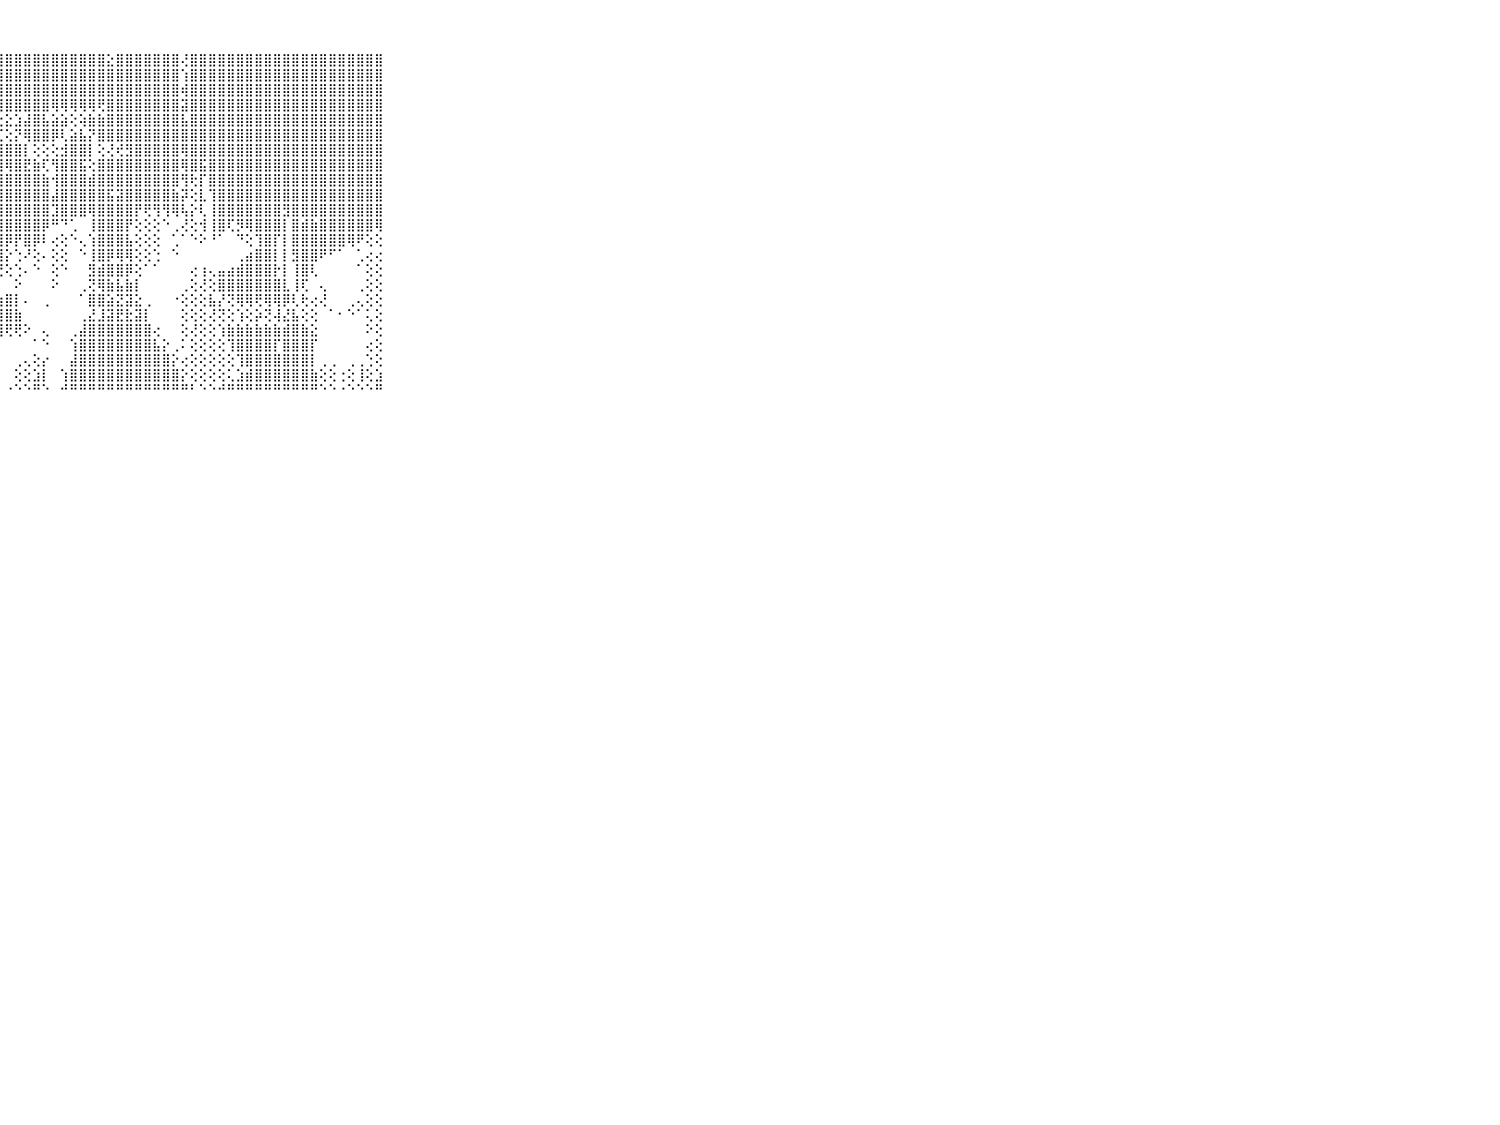

⠀⠀⠀⠀⠀⠀⠀⠀⠀⠀⠀⢕⢺⢟⢕⣱⡺⢿⣿⣿⣿⣿⣿⣿⣿⣿⣿⣿⣿⣿⣿⣿⣿⣿⣿⣿⣿⣿⣿⣕⣿⣿⣿⣿⣿⣿⣿⢜⣿⣿⣿⣿⣿⣿⣿⣿⣿⣿⣿⣿⣿⣿⣿⣿⣿⣿⣿⣿⣿⠀⠀⠀⠀⠀⠀⠀⠀⠀⠀⠀⠀
⠀⠀⠀⠀⠀⠀⠀⠀⠀⠀⠀⠀⢄⢕⣾⣿⣧⣕⣿⣿⣿⣿⣿⣿⣿⣿⣿⣿⣿⣿⣿⣿⣿⣿⣿⣿⣿⣿⣿⣿⣿⣿⣿⣿⣿⣿⣿⢱⣿⣿⣿⣿⣿⣿⣿⣿⣿⣿⣿⣿⣿⣿⣿⣿⣿⣿⣿⣿⣿⠀⠀⠀⠀⠀⠀⠀⠀⠀⠀⠀⠀
⠀⠀⠀⠀⠀⠀⠀⠀⠀⠀⠀⢕⢕⣿⣿⣿⣿⣿⣿⣿⣿⣿⣿⣿⣿⣿⣿⣿⣿⣿⣿⣿⣿⣿⣿⣿⣿⣿⣿⣿⣿⣿⣿⣿⣿⣿⣿⢾⣿⣿⣿⣿⣿⣿⣿⣿⣿⣿⣿⣿⣿⣿⣿⣿⣿⣿⣿⣿⣿⠀⠀⠀⠀⠀⠀⠀⠀⠀⠀⠀⠀
⠀⠀⠀⠀⠀⠀⠀⠀⠀⠀⠀⢕⢸⣿⣿⣿⣿⣿⣿⣿⣿⣿⣿⣿⣿⣿⣿⣿⣿⣿⣿⣿⣿⢿⢿⢿⢿⢿⢟⣿⣿⣿⣿⣿⣿⣿⣿⣽⣿⣿⣿⣿⣿⣿⣿⣿⣿⣿⣿⣿⣿⣿⣿⣿⣿⣿⣿⣿⣿⠀⠀⠀⠀⠀⠀⠀⠀⠀⠀⠀⠀
⠀⠀⠀⠀⠀⠀⠀⠀⠀⠀⠀⢕⣾⣿⣿⣿⣿⣿⡟⢟⢟⢟⢝⢝⣝⣹⣏⣕⣕⣱⣼⣿⣧⣵⣵⢕⢵⣷⣷⣿⣿⣿⣿⣿⣿⣿⣿⣧⣿⣿⣿⣿⣿⣿⣿⣿⣿⣿⣿⣿⣿⣿⣿⣿⣿⣿⣿⣿⣿⠀⠀⠀⠀⠀⠀⠀⠀⠀⠀⠀⠀
⠀⠀⠀⠀⠀⠀⠀⠀⠀⠀⠀⢕⣽⣿⣿⣿⣿⣿⡇⣾⡿⢇⢜⣿⣯⣿⣿⢏⢕⡝⢿⣿⣿⡿⢇⣵⣧⡝⣿⣿⣿⣿⣿⣿⣿⣿⣿⣿⣿⣿⣿⣿⣿⣿⣿⣿⣿⣿⣿⣿⣿⣿⣿⣿⣿⣿⣿⣿⣿⠀⠀⠀⠀⠀⠀⠀⠀⠀⠀⠀⠀
⠀⠀⠀⠀⠀⠀⠀⠀⠀⠀⠀⢕⢸⣿⣿⣿⣿⣿⡟⢟⢕⣼⣿⡎⢝⢝⢕⣾⣿⣿⡇⢕⢕⢕⣺⣿⣿⡇⢕⢜⢞⣻⣿⣿⣿⣿⣿⢿⣿⣿⣿⣿⣿⣿⣿⣿⣿⣿⣿⣿⣿⣿⣿⣿⣿⣿⣿⣿⣿⠀⠀⠀⠀⠀⠀⠀⠀⠀⠀⠀⠀
⠀⠀⠀⠀⠀⠀⠀⠀⠀⠀⠀⢕⢼⣿⣿⣿⣿⣿⡇⢕⣾⣿⣿⣷⣧⢕⢱⣿⢿⣿⣟⣷⢏⢻⣿⣿⣯⢕⣿⣿⣿⣿⣿⣿⣿⣿⣿⢿⣿⣯⣿⣿⣿⣿⣿⣿⣿⣿⣿⣿⣿⣿⣿⣿⣿⣿⣿⣿⣿⠀⠀⠀⠀⠀⠀⠀⠀⠀⠀⠀⠀
⠀⠀⠀⠀⠀⠀⠀⠀⠀⠀⠀⢕⢕⣿⣿⣿⣿⣿⡇⢱⣿⣿⣿⣿⣿⡇⢸⣿⣿⣿⣿⣿⣷⢺⣿⣿⣿⣾⣿⣿⣿⣿⣿⣿⣿⣿⣿⢻⢗⡏⣿⣿⣿⣿⣿⣿⣿⣿⣿⣿⣿⣿⣿⣿⣿⣿⣿⣿⣿⠀⠀⠀⠀⠀⠀⠀⠀⠀⠀⠀⠀
⠀⠀⠀⠀⠀⠀⠀⠀⠀⠀⠀⢕⢕⣿⣿⣿⣿⣿⡇⢸⣿⣿⣿⣿⣿⡇⢸⣿⣿⣿⣿⣿⣿⣼⣿⣿⣿⣿⣿⣯⣽⣿⣿⣿⣿⣿⣷⡽⢕⣇⢹⣿⣿⣿⣿⣿⣿⣿⣿⣿⣿⣿⣿⣿⣿⣿⣿⣿⣿⠀⠀⠀⠀⠀⠀⠀⠀⠀⠀⠀⠀
⠀⠀⠀⠀⠀⠀⠀⠀⠀⠀⠀⢕⢕⣿⣿⣿⣿⣿⢇⢸⣿⣿⣿⣿⣿⡇⢸⣿⣿⣿⣿⣿⣿⣹⣿⣿⣿⢿⣿⣿⣿⣿⡟⢟⢻⢻⢿⢧⡕⢇⢸⣿⣿⣿⣿⣿⣿⣿⣻⣿⣿⣿⣿⣿⣿⣿⣿⣿⣿⠀⠀⠀⠀⠀⠀⠀⠀⠀⠀⠀⠀
⠀⠀⠀⠀⠀⠀⠀⠀⠀⠀⠀⢕⢕⣿⣿⣿⣿⣿⢇⢸⣿⣿⣿⣿⣿⡕⢸⣿⣿⣿⣿⣿⡿⠛⠙⢁⠀⢸⣿⣿⣿⡟⢕⢕⢕⠑⢀⢜⢕⢺⢸⣿⢏⡻⢿⣿⣿⣿⡇⣿⣾⣷⣿⣿⣿⣿⣿⣿⢿⠀⠀⠀⠀⠀⠀⠀⠀⠀⠀⠀⠀
⠀⠀⠀⠀⠀⠀⠀⠀⠀⠀⠀⢕⢕⣯⣽⣿⣿⣿⢇⢸⣿⣿⣿⣿⣷⡕⢸⣿⡿⡟⣿⡿⠇⢔⢕⠑⢄⢱⣿⣿⣿⣧⢕⢕⢕⠀⢁⠁⠑⠕⠘⠁⠀⠙⢕⢹⣿⡏⡇⣿⣿⣿⣿⣿⣿⢿⠟⢕⢕⠀⠀⠀⠀⠀⠀⠀⠀⠀⠀⠀⠀
⠀⠀⠀⠀⠀⠀⠀⠀⠀⠀⠀⢕⢕⣿⣿⣿⣿⣿⢕⢸⣿⣟⣿⣿⣿⢕⢱⣿⡕⢑⠜⢕⠄⢕⢕⠀⠑⢸⣿⡿⢿⢿⢕⢕⢑⠀⠑⠀⠀⠀⠀⠀⠀⢀⣴⣿⣿⡇⡇⣻⣿⣿⠟⠋⠁⠀⢁⢔⢔⠀⠀⠀⠀⠀⠀⠀⠀⠀⠀⠀⠀
⠀⠀⠀⠀⠀⠀⠀⠀⠀⠀⠀⢕⢕⣟⣻⣿⣿⣿⢕⢸⣿⣯⣯⣿⣽⡇⣾⢟⢕⢑⠄⠑⠀⢕⠑⠀⠀⣻⣾⣿⣿⡿⢕⠁⠁⠀⠀⠀⢔⢰⢄⣤⣴⣾⣿⣿⣿⡗⡇⢸⣿⢇⠀⠀⠀⠀⠁⢕⢕⠀⠀⠀⠀⠀⠀⠀⠀⠀⠀⠀⠀
⠀⠀⠀⠀⠀⠀⠀⠀⠀⠀⠀⢕⢕⣯⣿⣿⣿⣿⢕⢸⡏⢇⢷⣷⢎⢇⡿⠀⠀⠕⠀⠀⠀⠕⠀⠀⢀⢝⢿⣷⣧⣷⡇⠀⠀⠀⠀⢀⢕⢜⢕⣿⣿⣿⣿⣿⣿⣿⣇⢸⢏⠀⢄⠀⠀⠀⢀⢕⢕⠀⠀⠀⠀⠀⠀⠀⠀⠀⠀⠀⠀
⠀⠀⠀⠀⠀⠀⠀⠀⠀⠀⠀⠕⢕⢧⢷⢿⢿⢝⢕⢜⢕⢕⢇⢟⢗⣸⡇⣵⣿⡇⠄⠀⢀⠀⠀⠀⠁⣿⣿⣵⣝⣽⣕⢀⠀⠀⠐⢕⢕⢕⣧⡜⢝⢿⢿⢟⢿⢿⡿⢇⢗⢔⢜⠀⠀⢀⢄⢕⢕⠀⠀⠀⠀⠀⠀⠀⠀⠀⠀⠀⠀
⠀⠀⠀⠀⠀⠀⠀⠀⠀⠀⠀⢕⢕⢕⢕⢕⢕⢕⢕⢕⢕⢕⢕⢕⢱⣿⣿⣿⣿⣷⠀⠀⠀⠀⠀⠀⢀⣜⣸⣽⣟⣗⣽⡇⠀⠀⠀⢕⢕⢕⢜⢝⢕⢱⢕⡵⢝⢼⣜⣧⢕⢕⠀⠁⠂⠑⠁⢅⢕⠀⠀⠀⠀⠀⠀⠀⠀⠀⠀⠀⠀
⠀⠀⠀⠀⠀⠀⠀⠀⠀⠀⠀⠕⠕⢕⢕⢕⢕⢕⢜⢝⢝⢝⣕⣜⣹⡟⢿⣿⢟⢟⠕⠀⢄⠀⠀⢀⣼⣿⣿⣿⣿⣿⣿⣿⢔⠀⠀⢕⢜⢕⢕⢱⣷⣷⣷⣷⣷⣷⣾⣿⣷⣕⠀⠀⠀⠀⠀⠕⢕⠀⠀⠀⠀⠀⠀⠀⠀⠀⠀⠀⠀
⠀⠀⠀⠀⠀⠀⠀⠀⠀⠀⠀⣿⣿⣿⣿⣿⣿⣿⣿⣿⣿⣿⣿⣿⣿⡇⠊⠁⠀⠀⠀⠁⠑⠀⠀⢱⣿⣿⣿⣿⣿⣿⣿⣿⣧⡕⢀⠅⢕⢕⢕⢕⢹⣿⣿⣿⣿⡏⣿⣿⣿⡏⠀⠀⠀⠀⠀⢔⢕⠀⠀⠀⠀⠀⠀⠀⠀⠀⠀⠀⠀
⠀⠀⠀⠀⠀⠀⠀⠀⠀⠀⠀⣿⣿⣿⣿⣿⣿⣿⣿⣿⣿⣿⣿⣿⣿⡇⢔⠀⠀⢀⢄⢕⡔⠀⠀⣼⣿⣿⣿⣿⣿⣿⣿⣿⣿⣿⡕⢔⢕⢕⢕⢕⢕⢹⣿⣿⣿⣿⣿⣿⣿⡇⢀⢀⠀⢀⢀⢑⢕⠀⠀⠀⠀⠀⠀⠀⠀⠀⠀⠀⠀
⠀⠀⠀⠀⠀⠀⠀⠀⠀⠀⠀⣿⣿⣿⣿⣿⣿⣿⣿⣿⣿⣿⣿⣿⣿⡇⢕⠁⠀⢕⢕⣱⡇⠀⢱⣿⣿⣿⣿⣿⣿⣿⣿⣿⣿⣿⣿⡕⢕⢕⢕⢕⢅⣱⣾⣿⣿⣿⣿⣿⣿⣷⢕⢕⢐⢕⢸⢕⣱⠀⠀⠀⠀⠀⠀⠀⠀⠀⠀⠀⠀
⠀⠀⠀⠀⠀⠀⠀⠀⠀⠀⠀⠛⠛⠛⠛⠛⠛⠛⠛⠛⠛⠛⠛⠛⠛⠛⠑⠀⠐⠑⠑⠛⠑⠀⠚⠛⠛⠛⠛⠛⠛⠛⠛⠛⠛⠛⠛⠛⠃⠑⠑⠚⠛⠛⠛⠛⠛⠛⠛⠛⠛⠛⠑⠑⠐⠑⠑⠑⠛⠀⠀⠀⠀⠀⠀⠀⠀⠀⠀⠀⠀